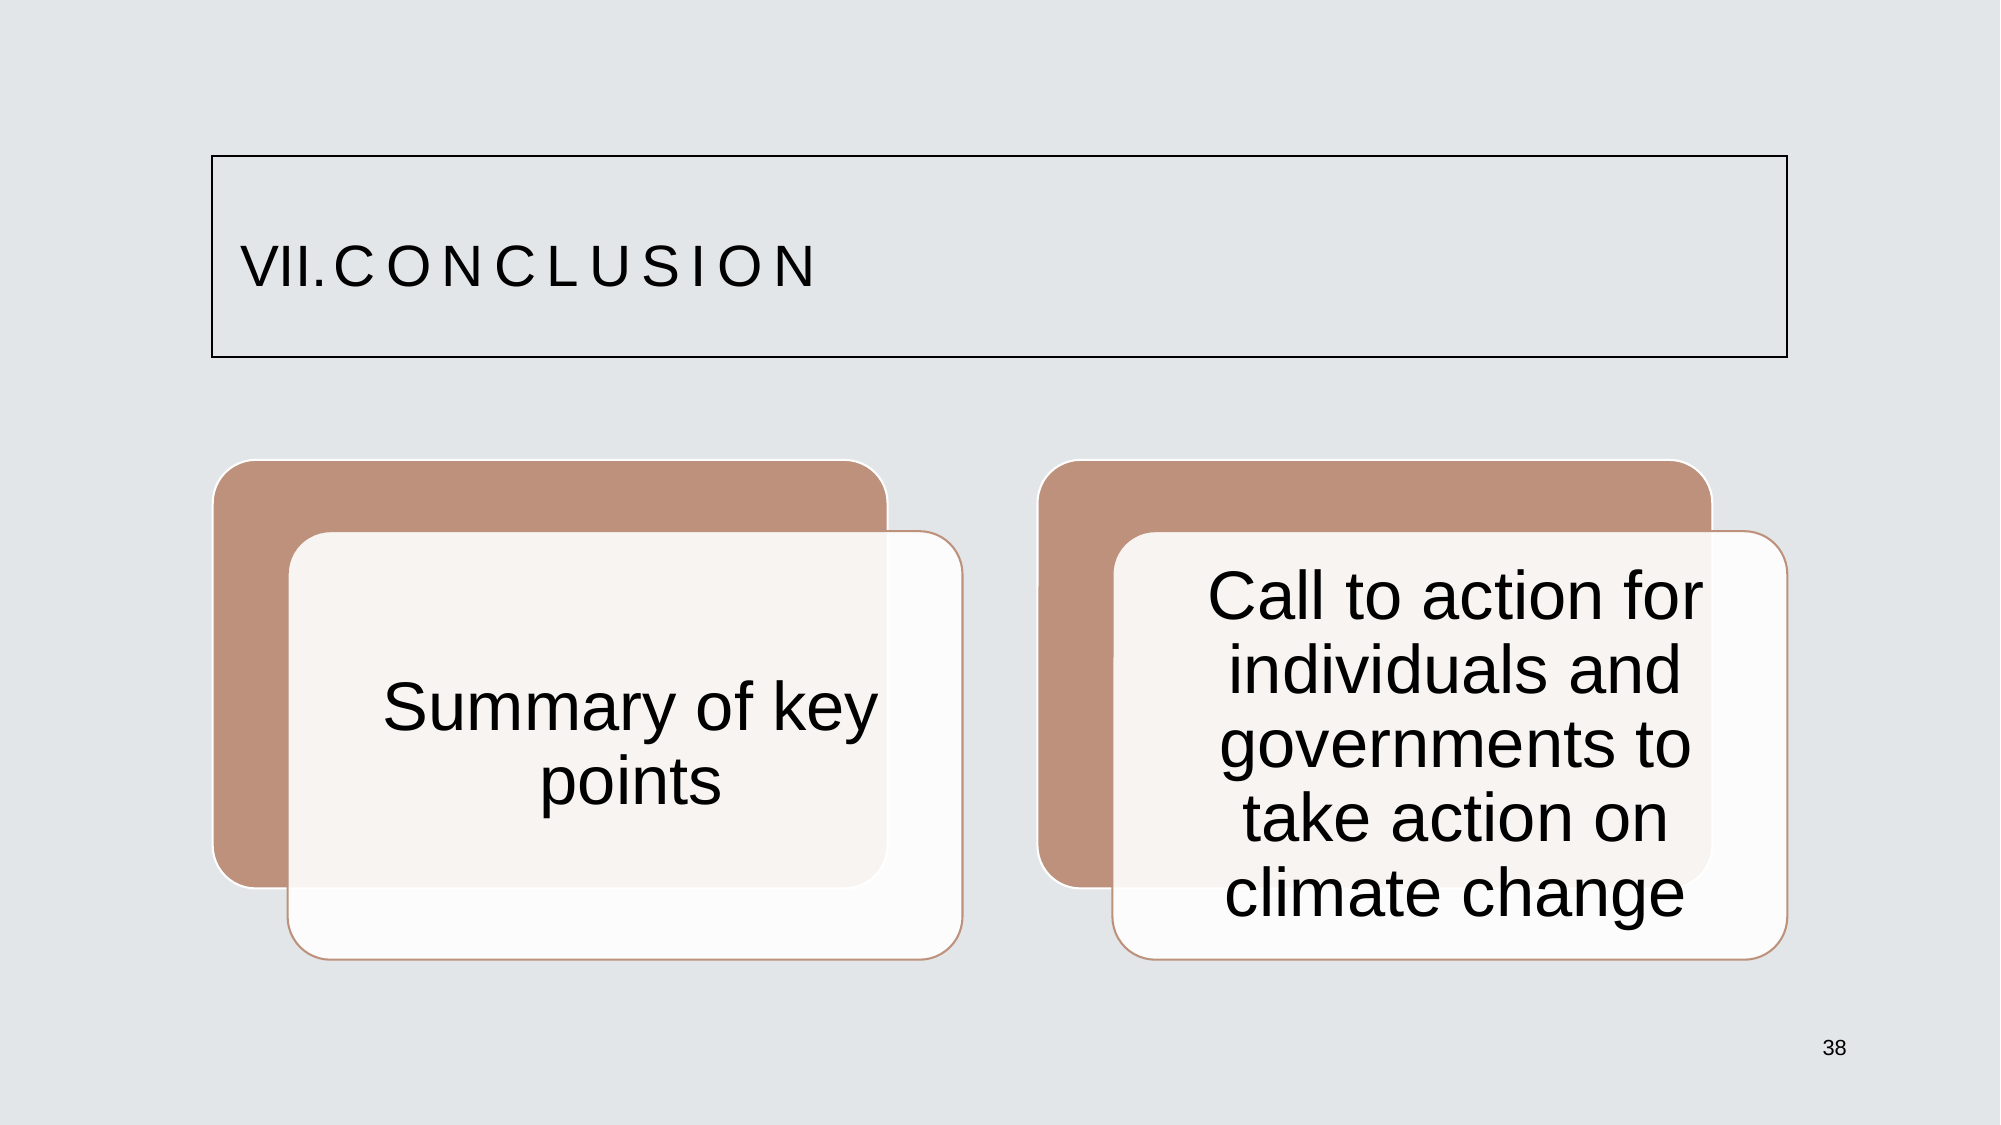

# Conclusion
Summary of key points
Call to action for individuals and governments to take action on climate change
38